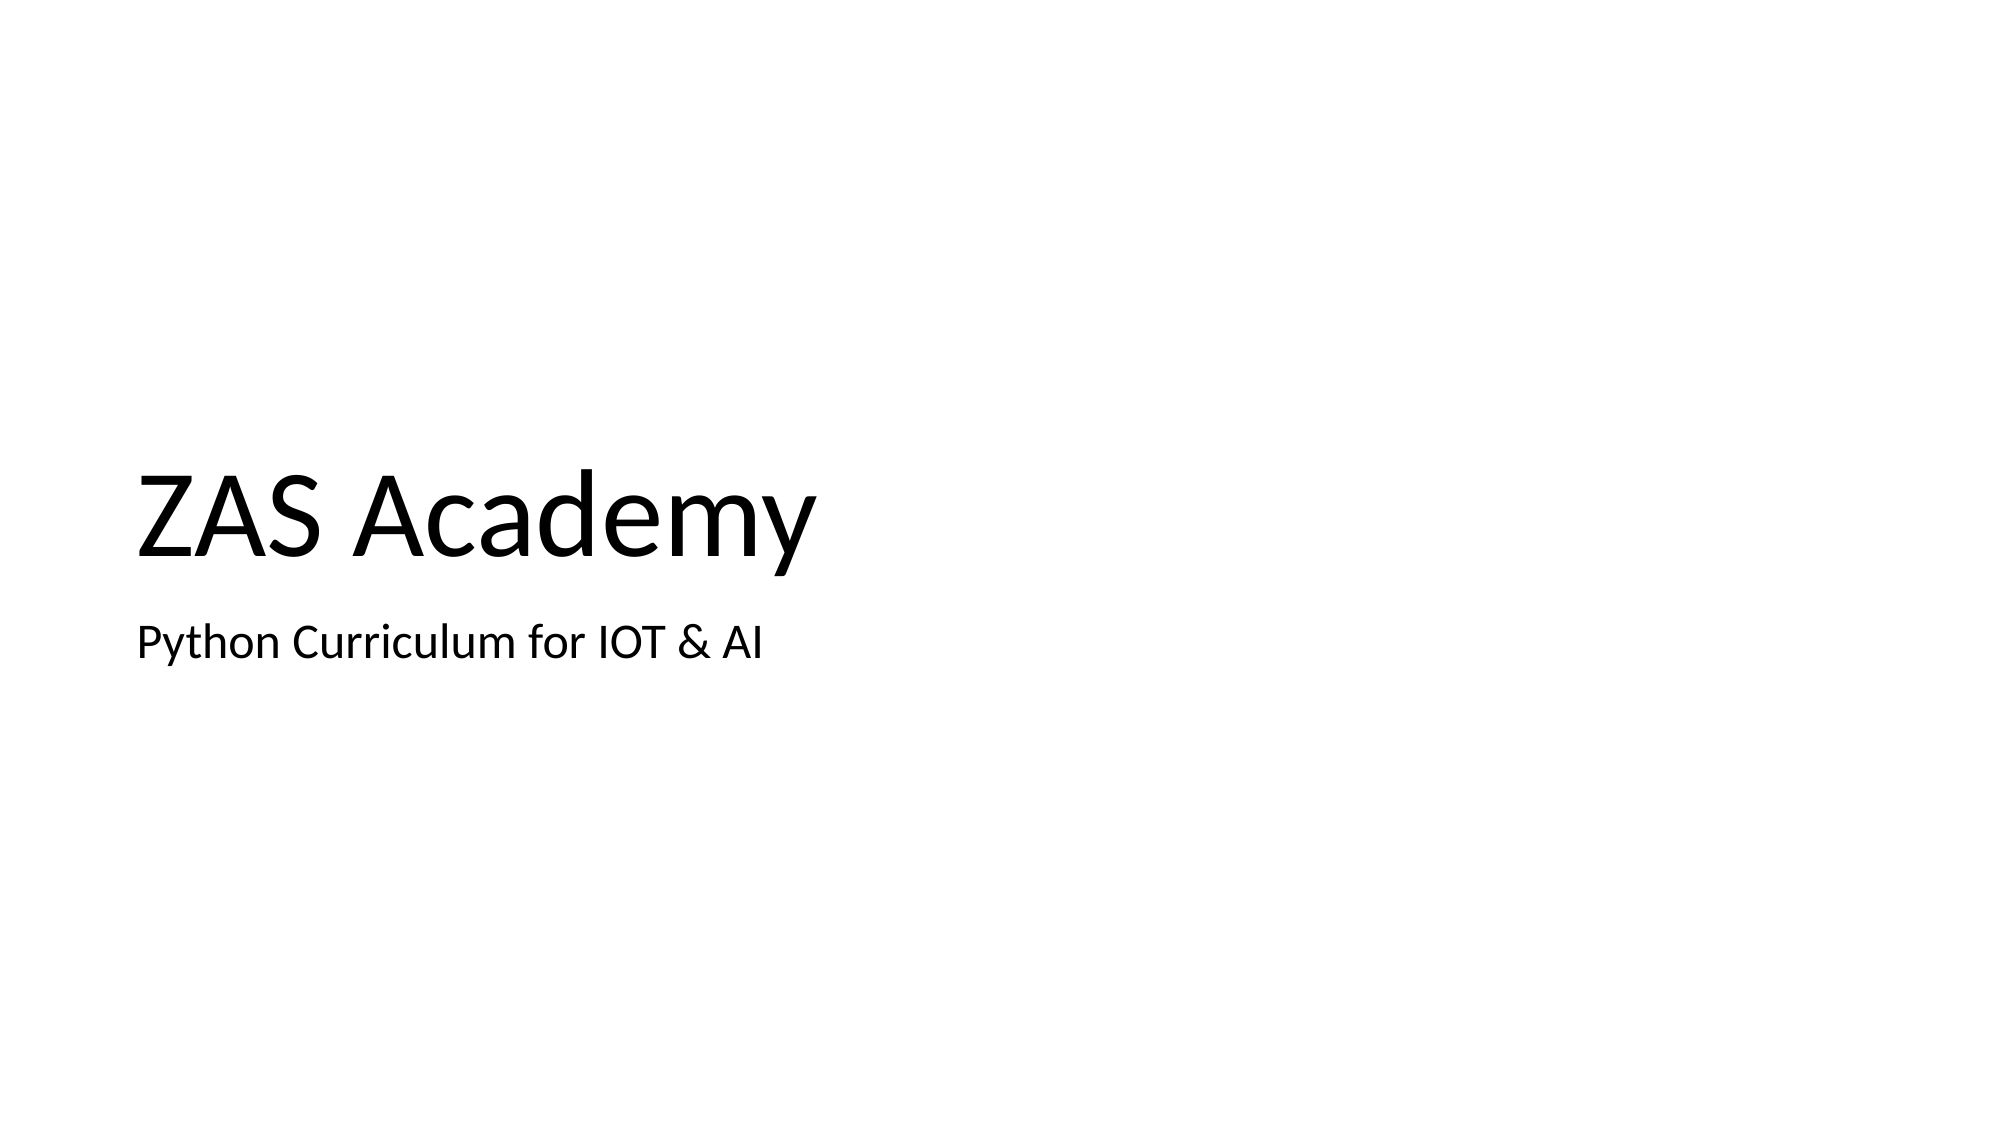

# ZAS Academy
Python Curriculum for IOT & AI